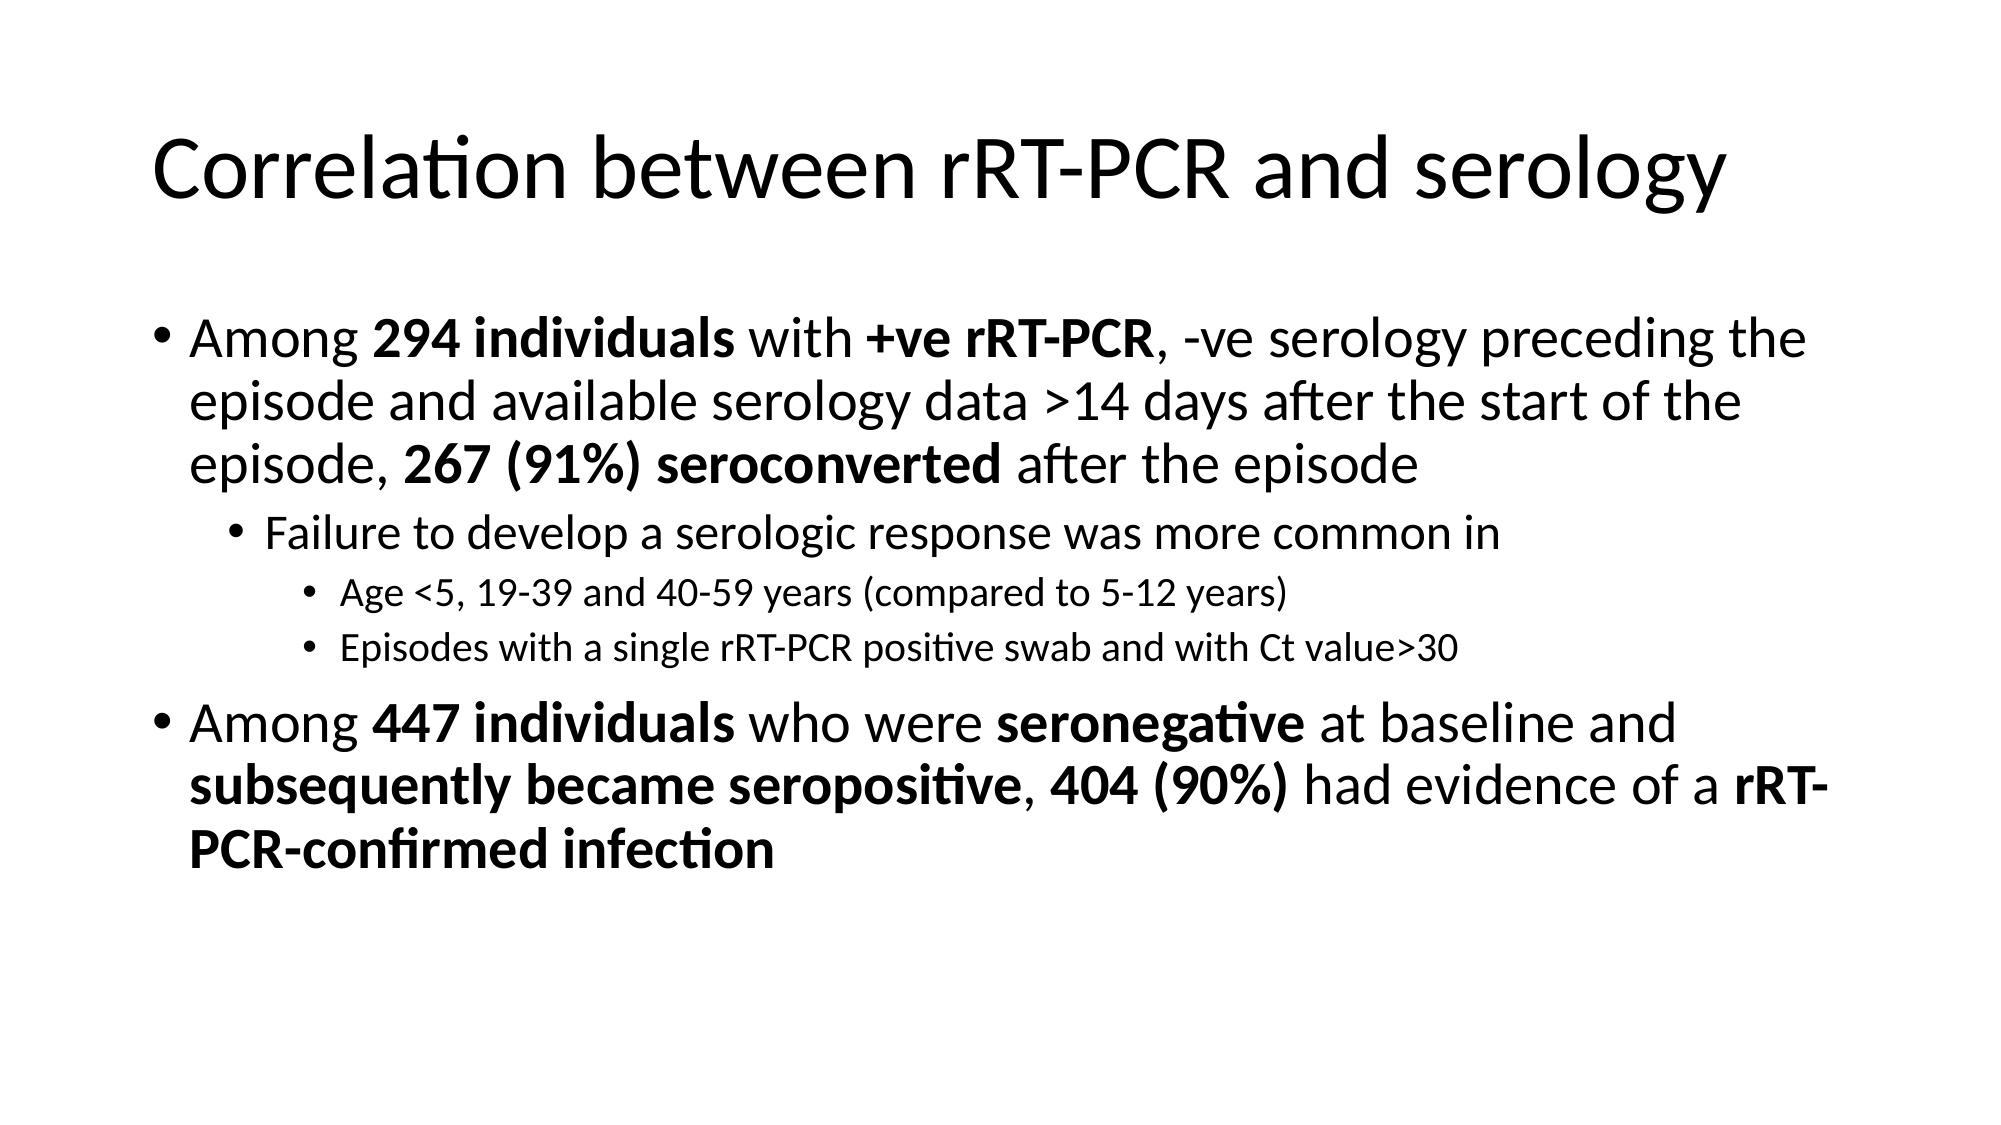

# Correlation between rRT-PCR and serology
Among 294 individuals with +ve rRT-PCR, -ve serology preceding the episode and available serology data >14 days after the start of the episode, 267 (91%) seroconverted after the episode
Failure to develop a serologic response was more common in
Age <5, 19-39 and 40-59 years (compared to 5-12 years)
Episodes with a single rRT-PCR positive swab and with Ct value>30
Among 447 individuals who were seronegative at baseline and subsequently became seropositive, 404 (90%) had evidence of a rRT-PCR-confirmed infection